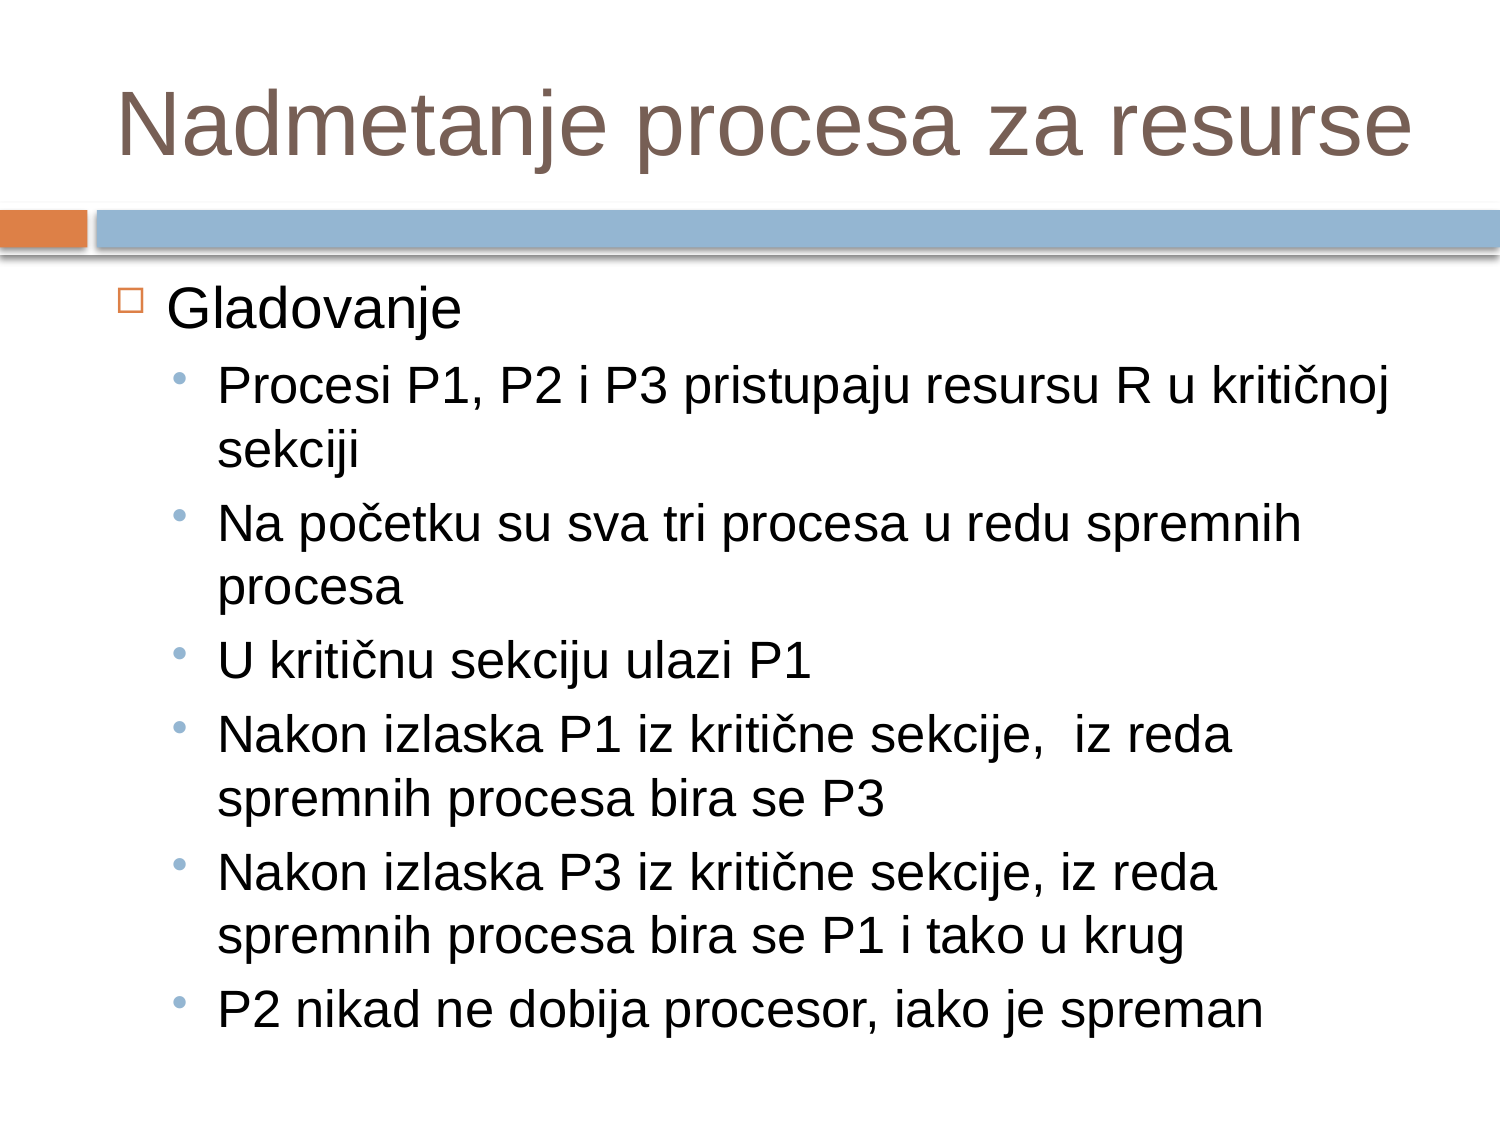

# Nadmetanje procesa za resurse
Gladovanje
Procesi P1, P2 i P3 pristupaju resursu R u kritičnoj sekciji
Na početku su sva tri procesa u redu spremnih procesa
U kritičnu sekciju ulazi P1
Nakon izlaska P1 iz kritične sekcije,  iz reda spremnih procesa bira se P3
Nakon izlaska P3 iz kritične sekcije, iz reda spremnih procesa bira se P1 i tako u krug
P2 nikad ne dobija procesor, iako je spreman